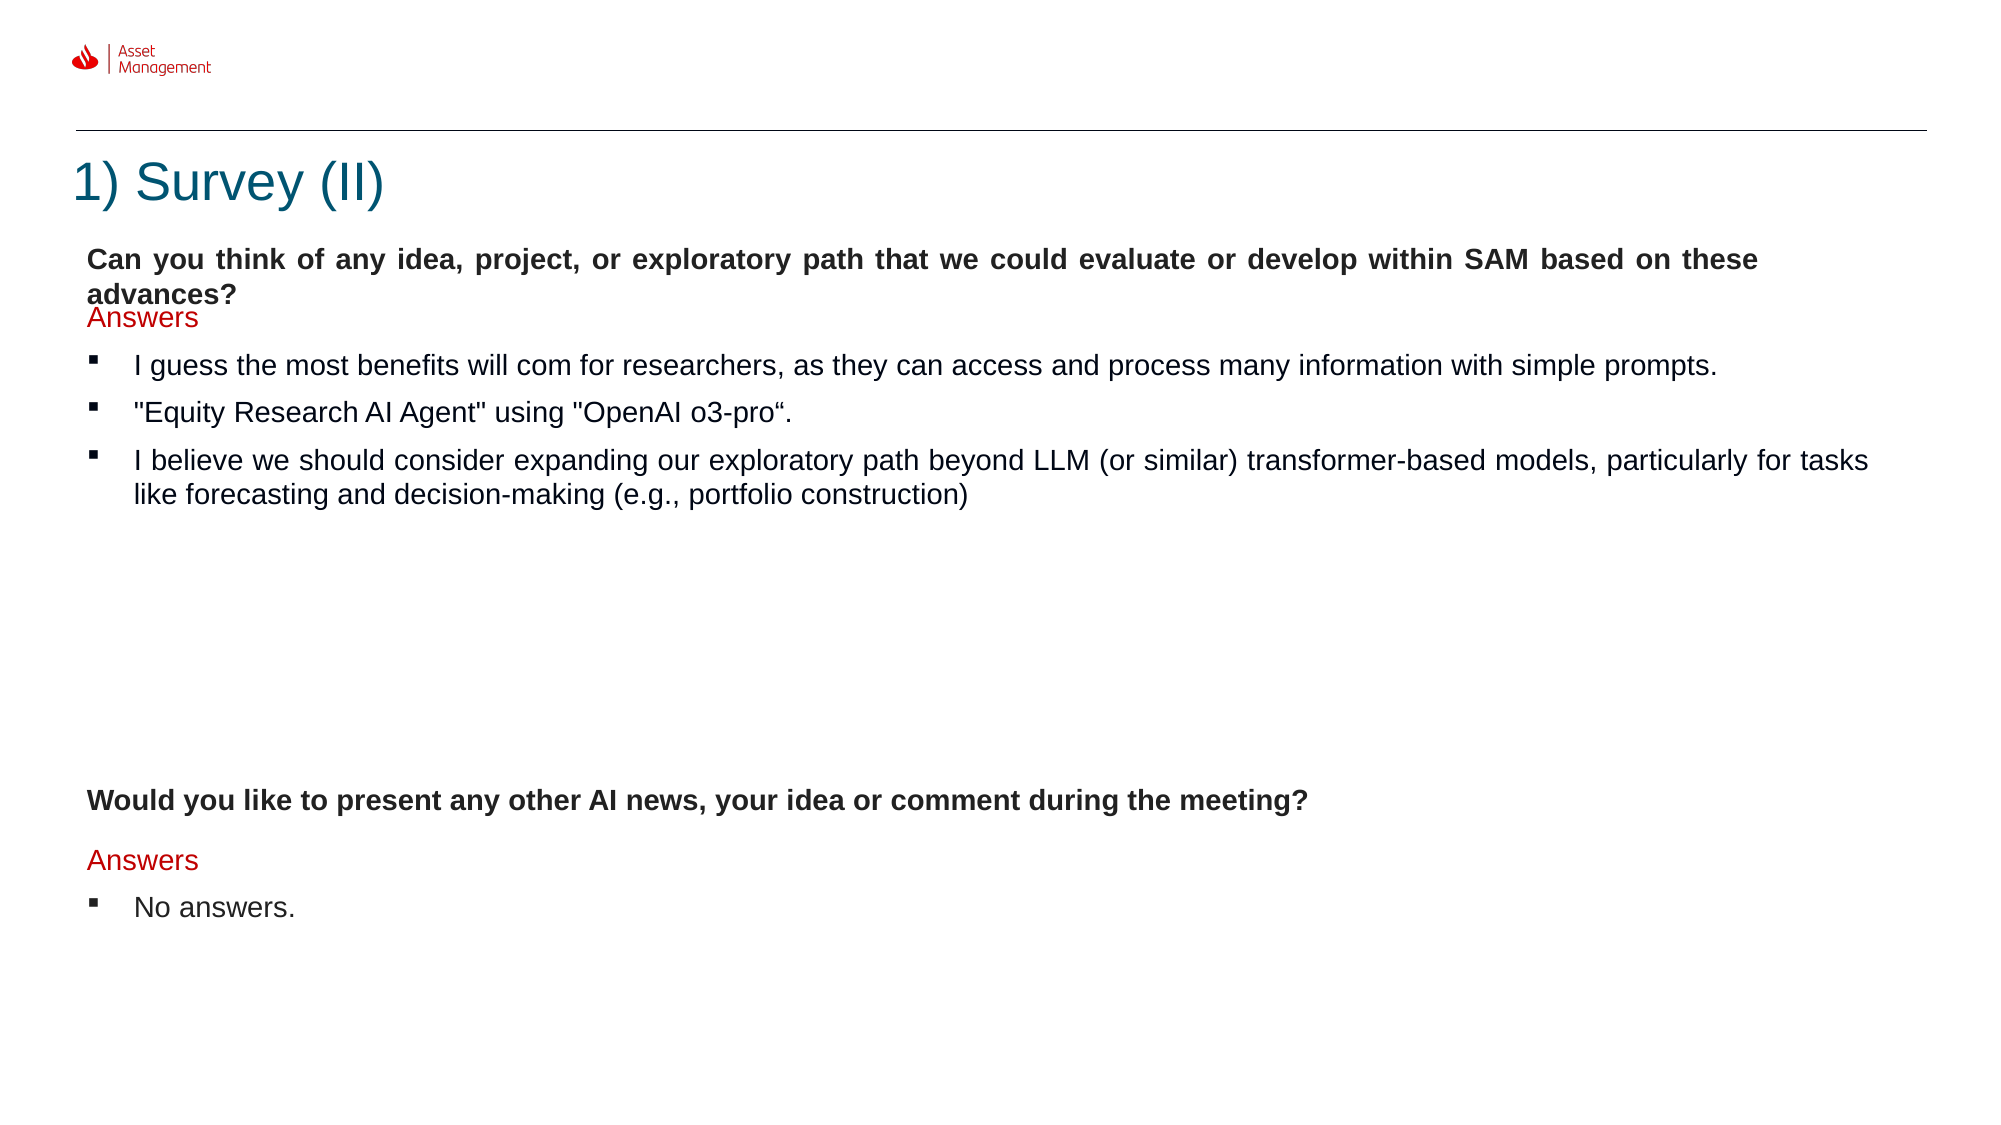

# 1) Survey (II)
Can you think of any idea, project, or exploratory path that we could evaluate or develop within SAM based on these advances?
Answers
I guess the most benefits will com for researchers, as they can access and process many information with simple prompts.
"Equity Research AI Agent" using "OpenAI o3-pro“.
I believe we should consider expanding our exploratory path beyond LLM (or similar) transformer-based models, particularly for tasks like forecasting and decision-making (e.g., portfolio construction)
Would you like to present any other AI news, your idea or comment during the meeting?
Answers
No answers.